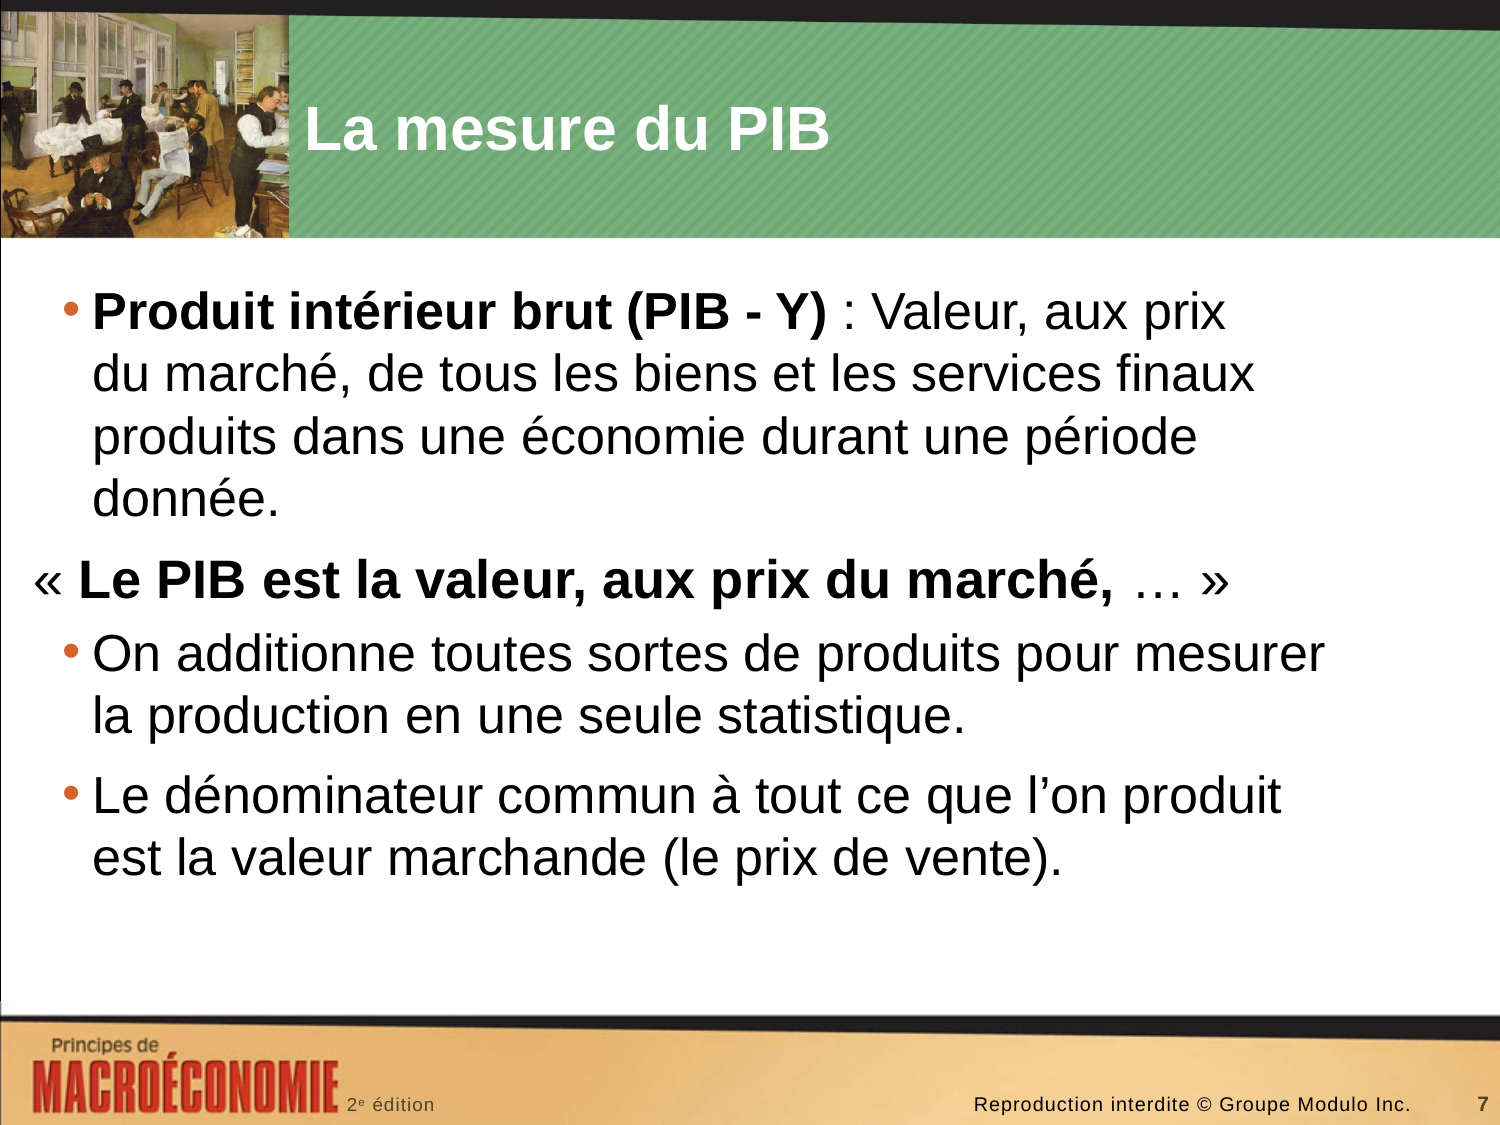

# La mesure du PIB
Produit intérieur brut (PIB - Y) : Valeur, aux prix
du marché, de tous les biens et les services finaux produits dans une économie durant une période
donnée.
« Le PIB est la valeur, aux prix du marché, … »
On additionne toutes sortes de produits pour mesurer
la production en une seule statistique.
Le dénominateur commun à tout ce que l’on produit
est la valeur marchande (le prix de vente).
7